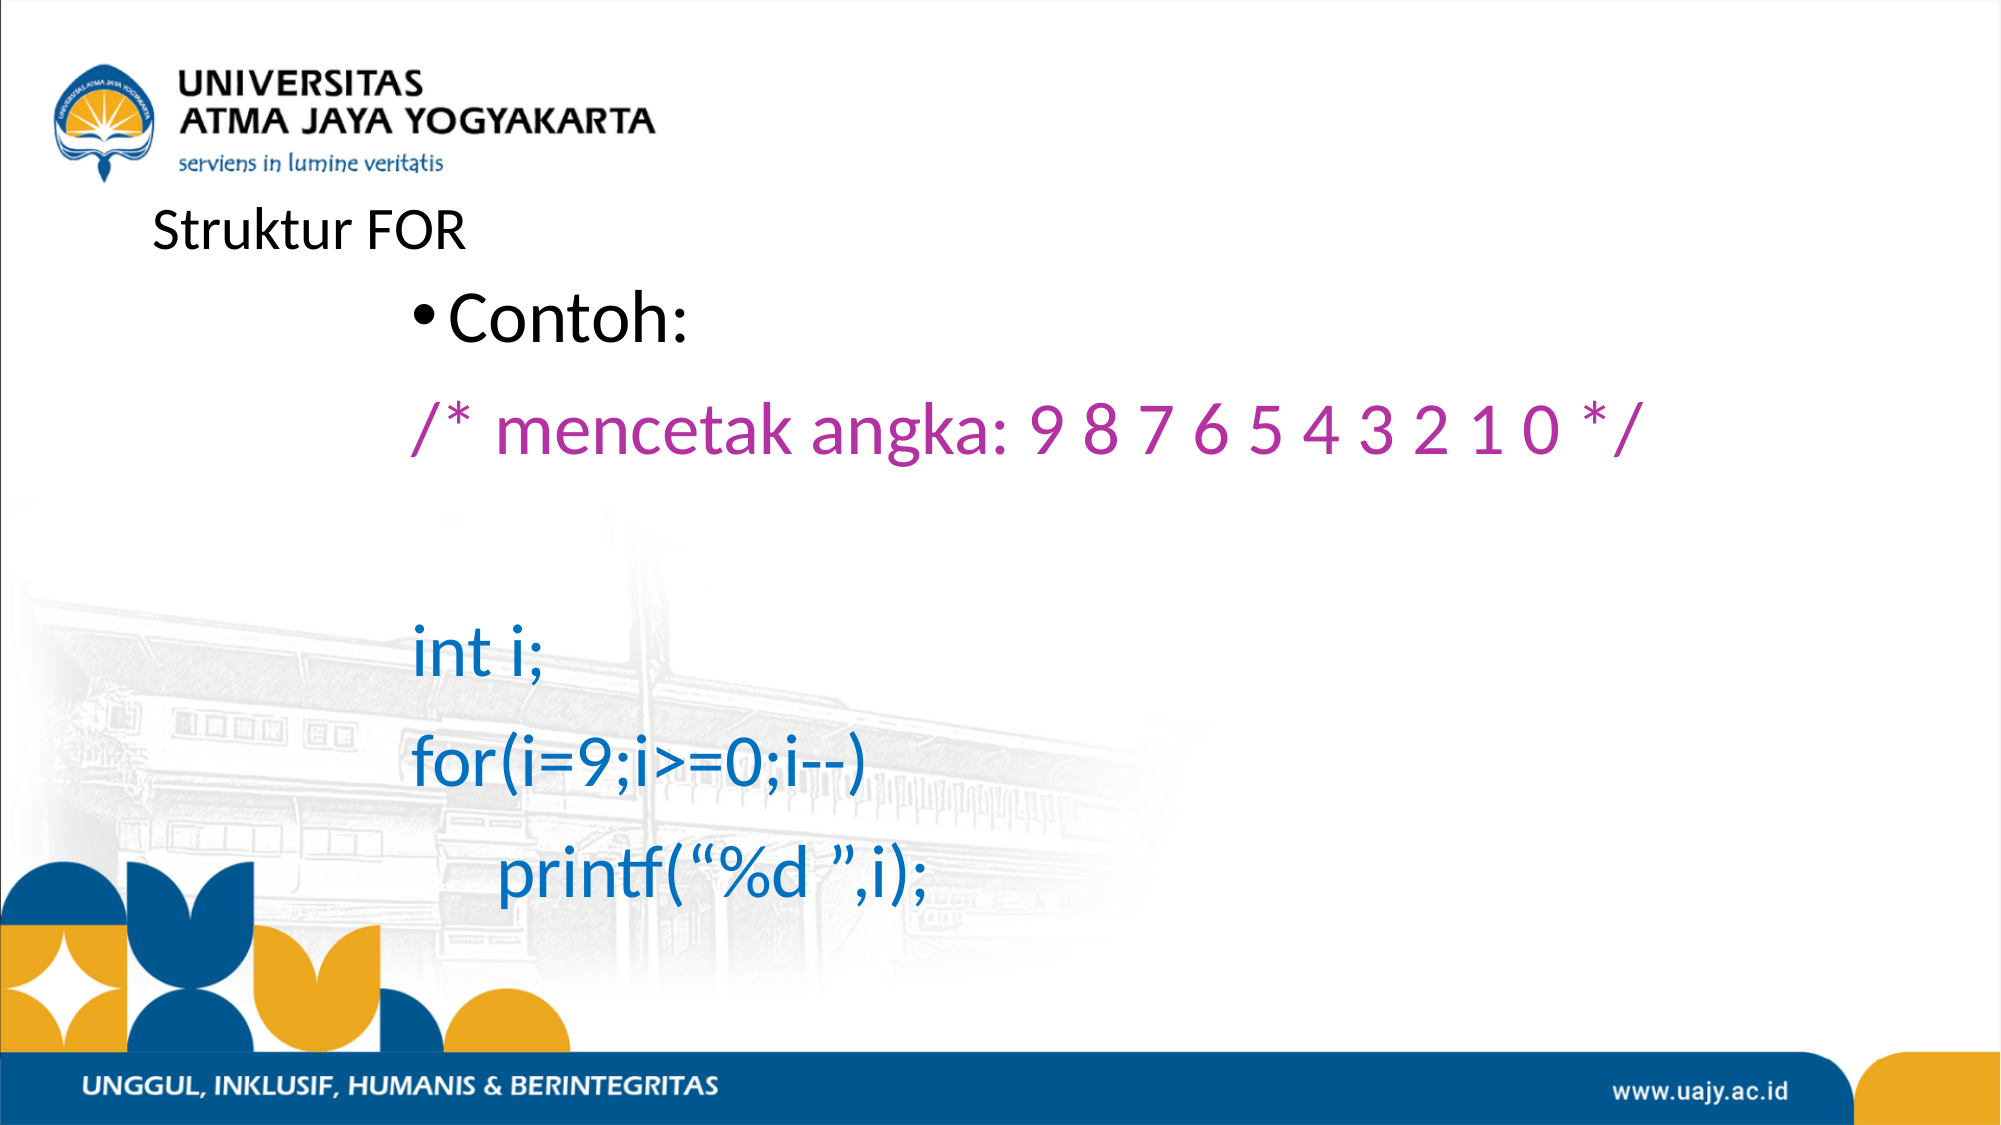

# Struktur FOR
Contoh:
/* mencetak angka: 9 8 7 6 5 4 3 2 1 0 */

int i;
for(i=9;i>=0;i--)
     printf(“%d ”,i);